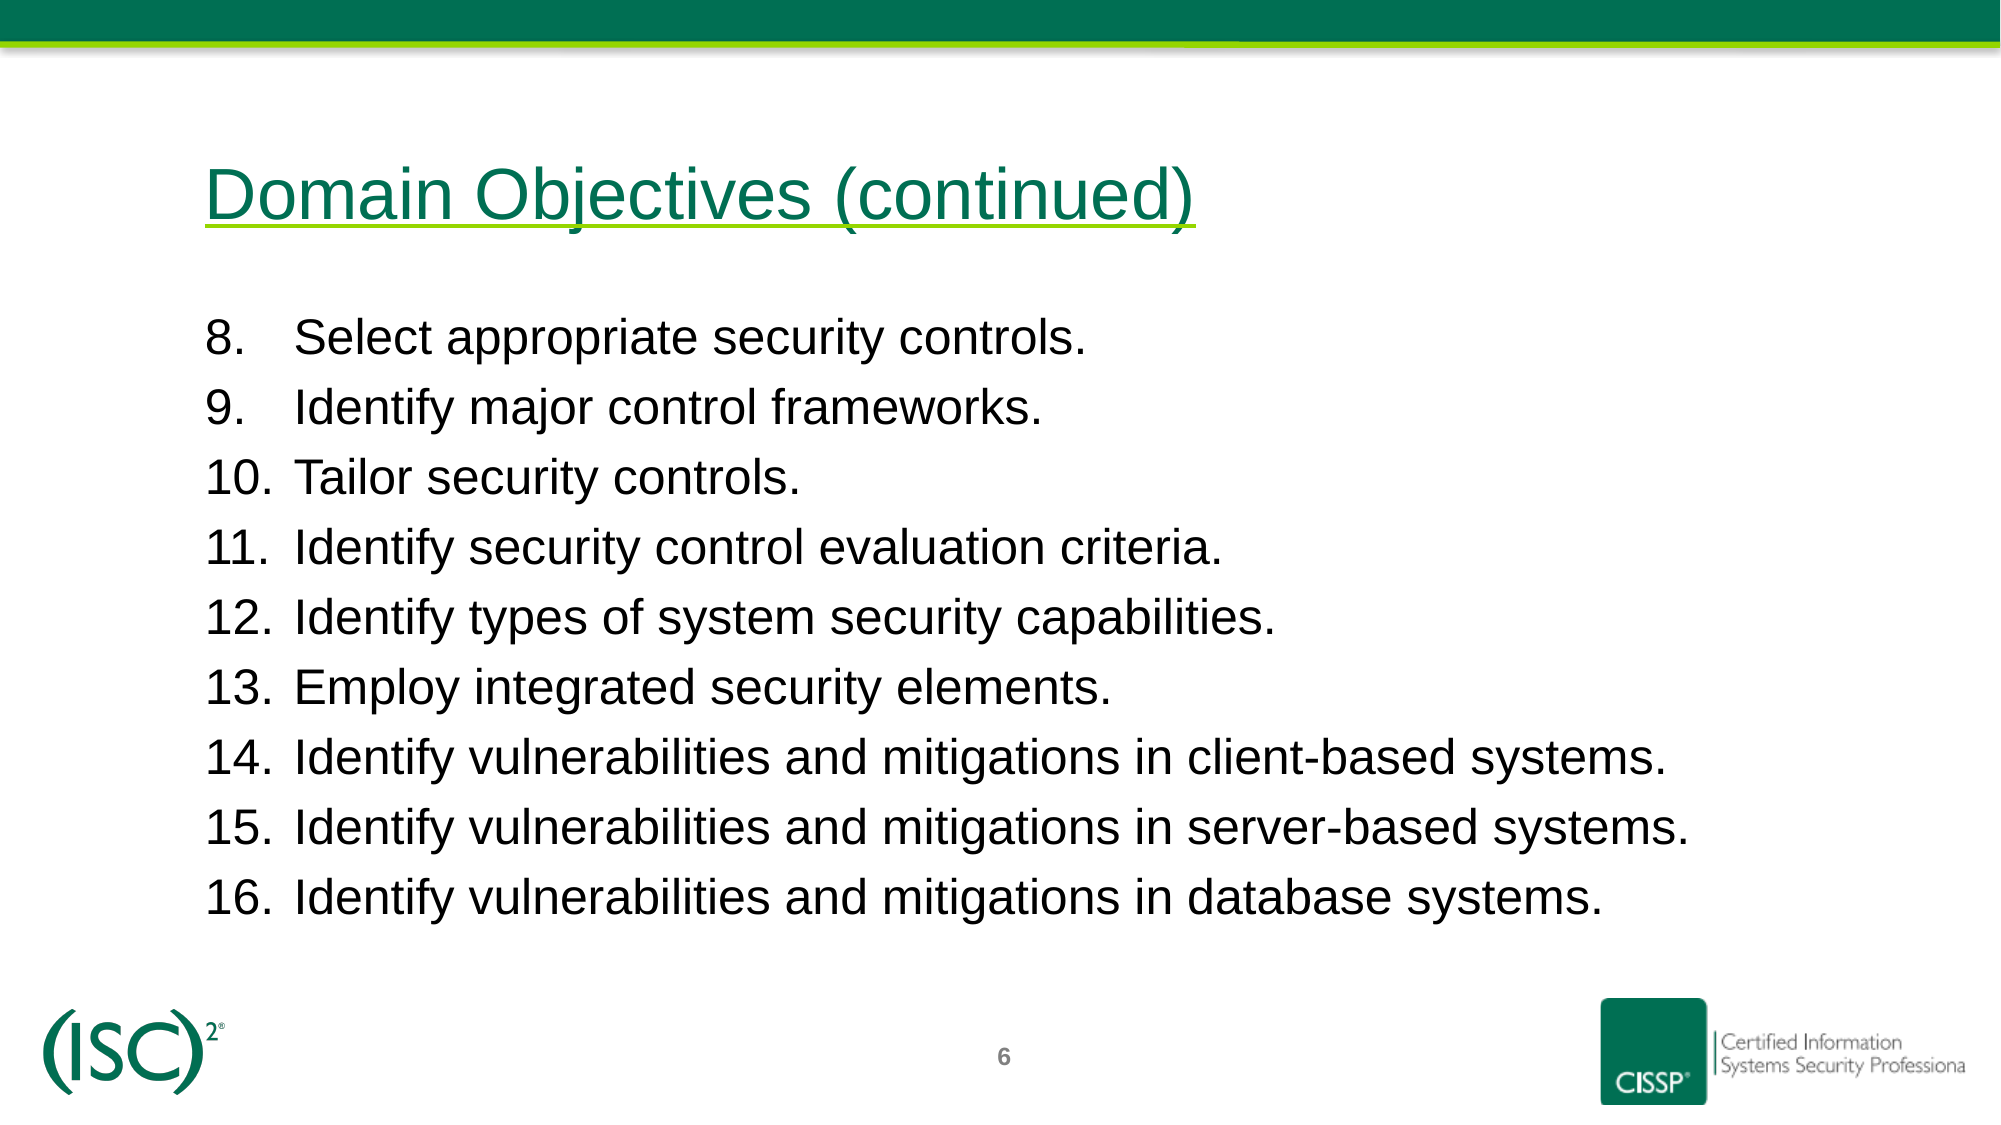

Domain Objectives (continued)
Select appropriate security controls.
Identify major control frameworks.
Tailor security controls.
Identify security control evaluation criteria.
Identify types of system security capabilities.
Employ integrated security elements.
Identify vulnerabilities and mitigations in client-based systems.
Identify vulnerabilities and mitigations in server-based systems.
Identify vulnerabilities and mitigations in database systems.